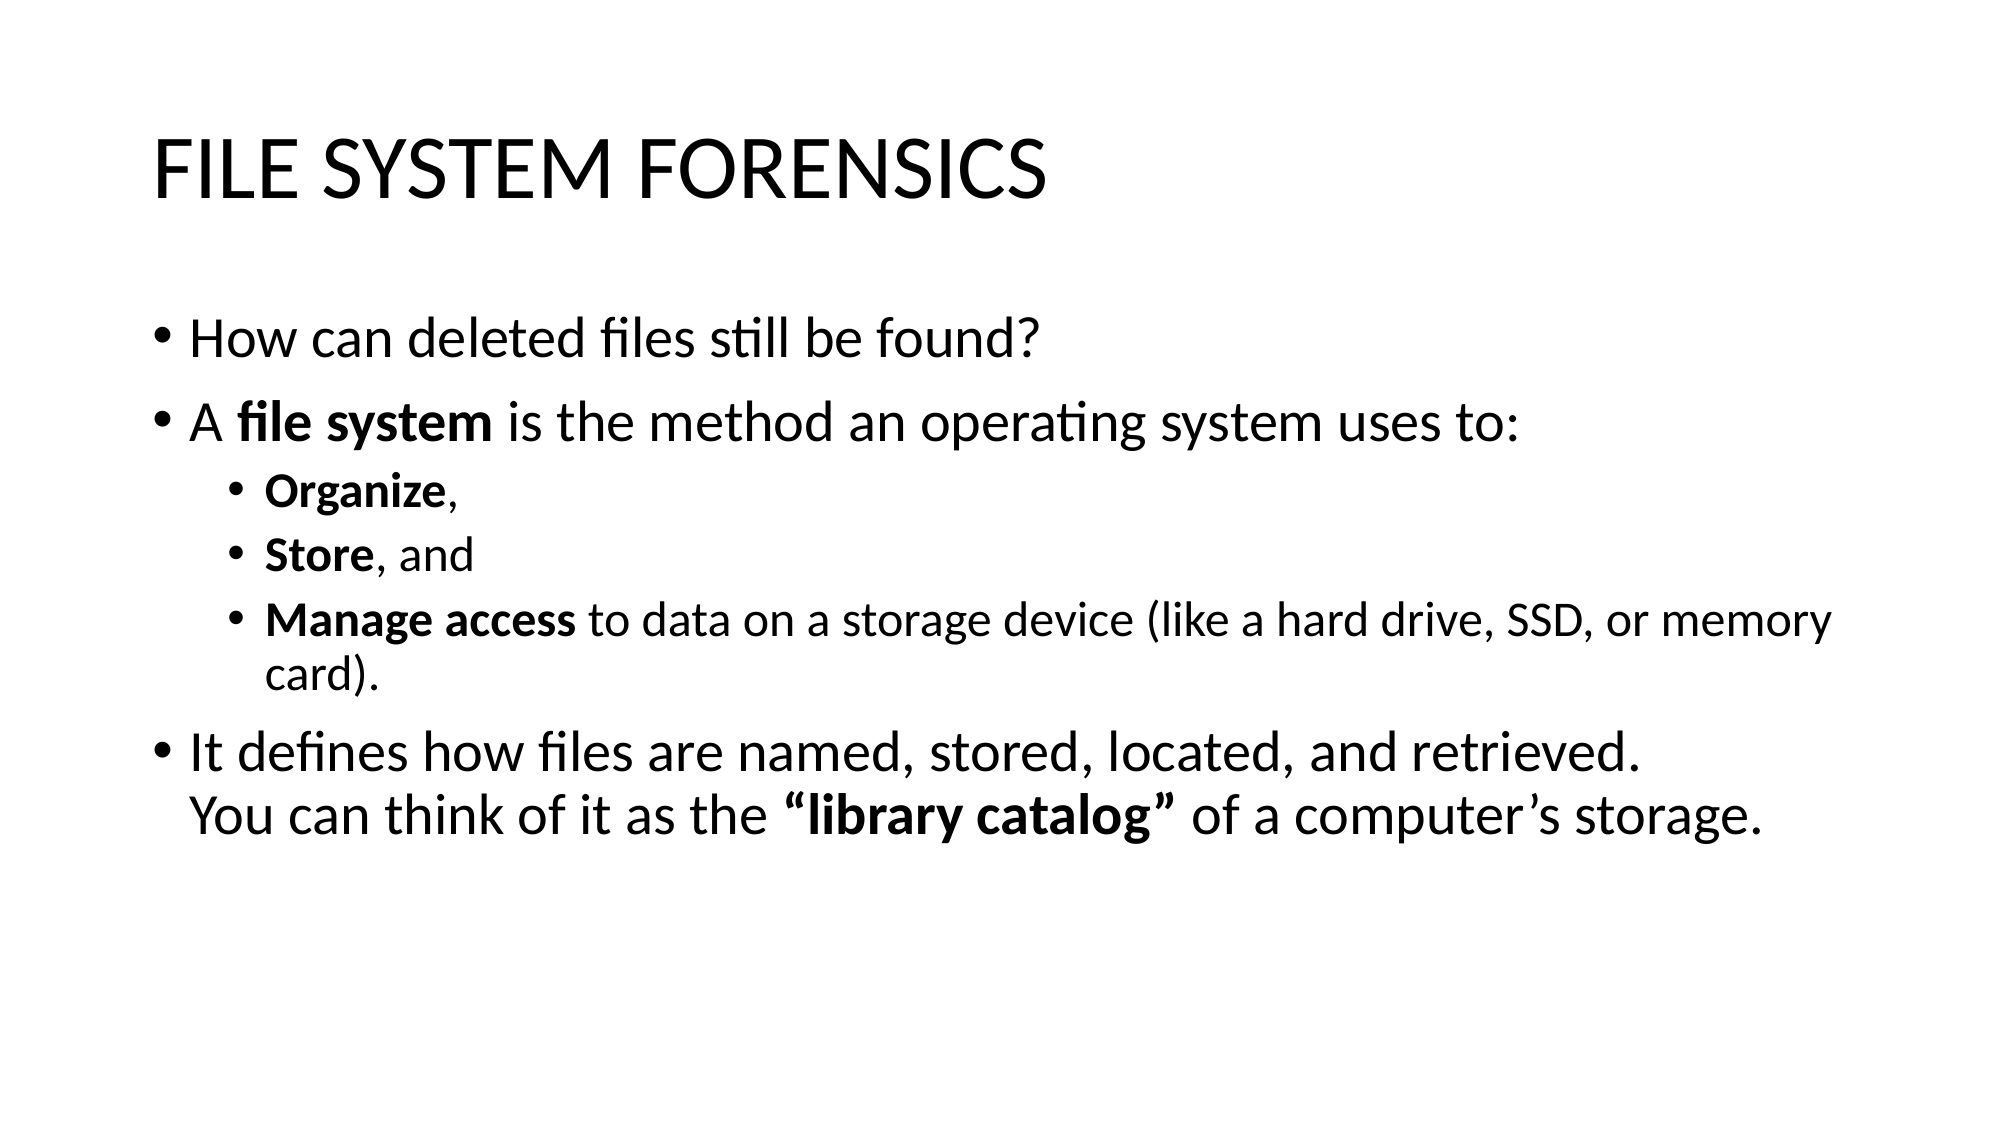

# FILE SYSTEM FORENSICS
How can deleted files still be found?
A file system is the method an operating system uses to:
Organize,
Store, and
Manage access to data on a storage device (like a hard drive, SSD, or memory card).
It defines how files are named, stored, located, and retrieved.
You can think of it as the “library catalog” of a computer’s storage.